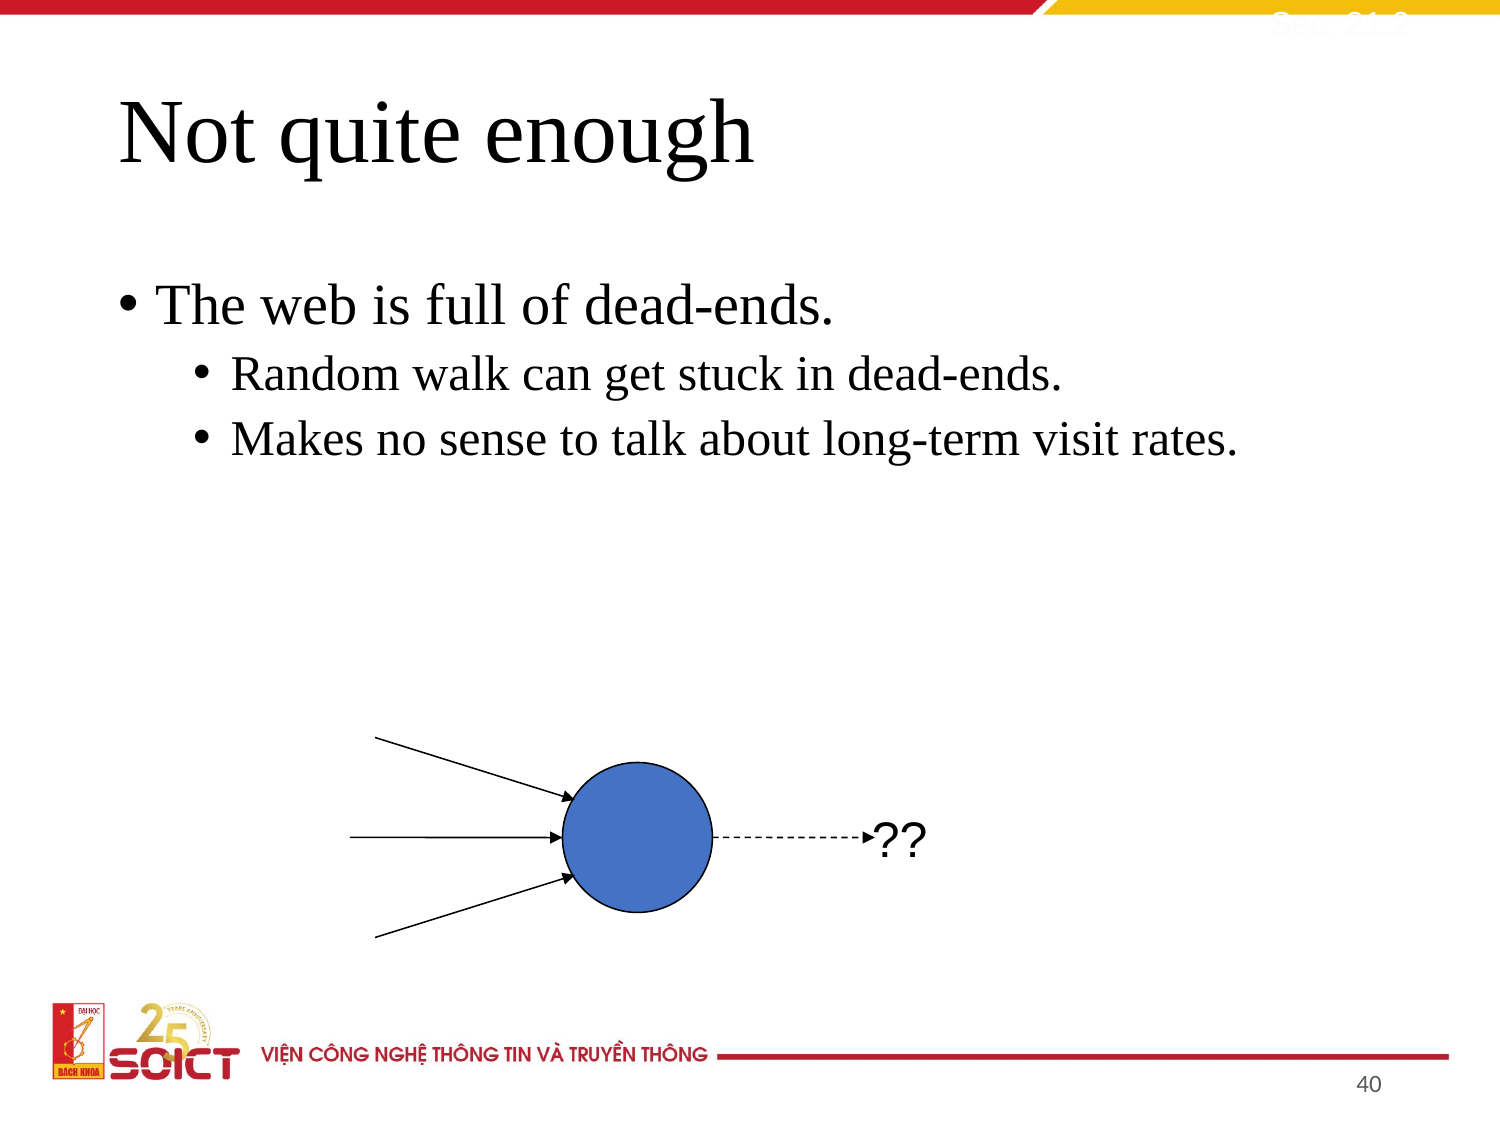

Sec. 21.2
# Not quite enough
The web is full of dead-ends.
Random walk can get stuck in dead-ends.
Makes no sense to talk about long-term visit rates.

??

40